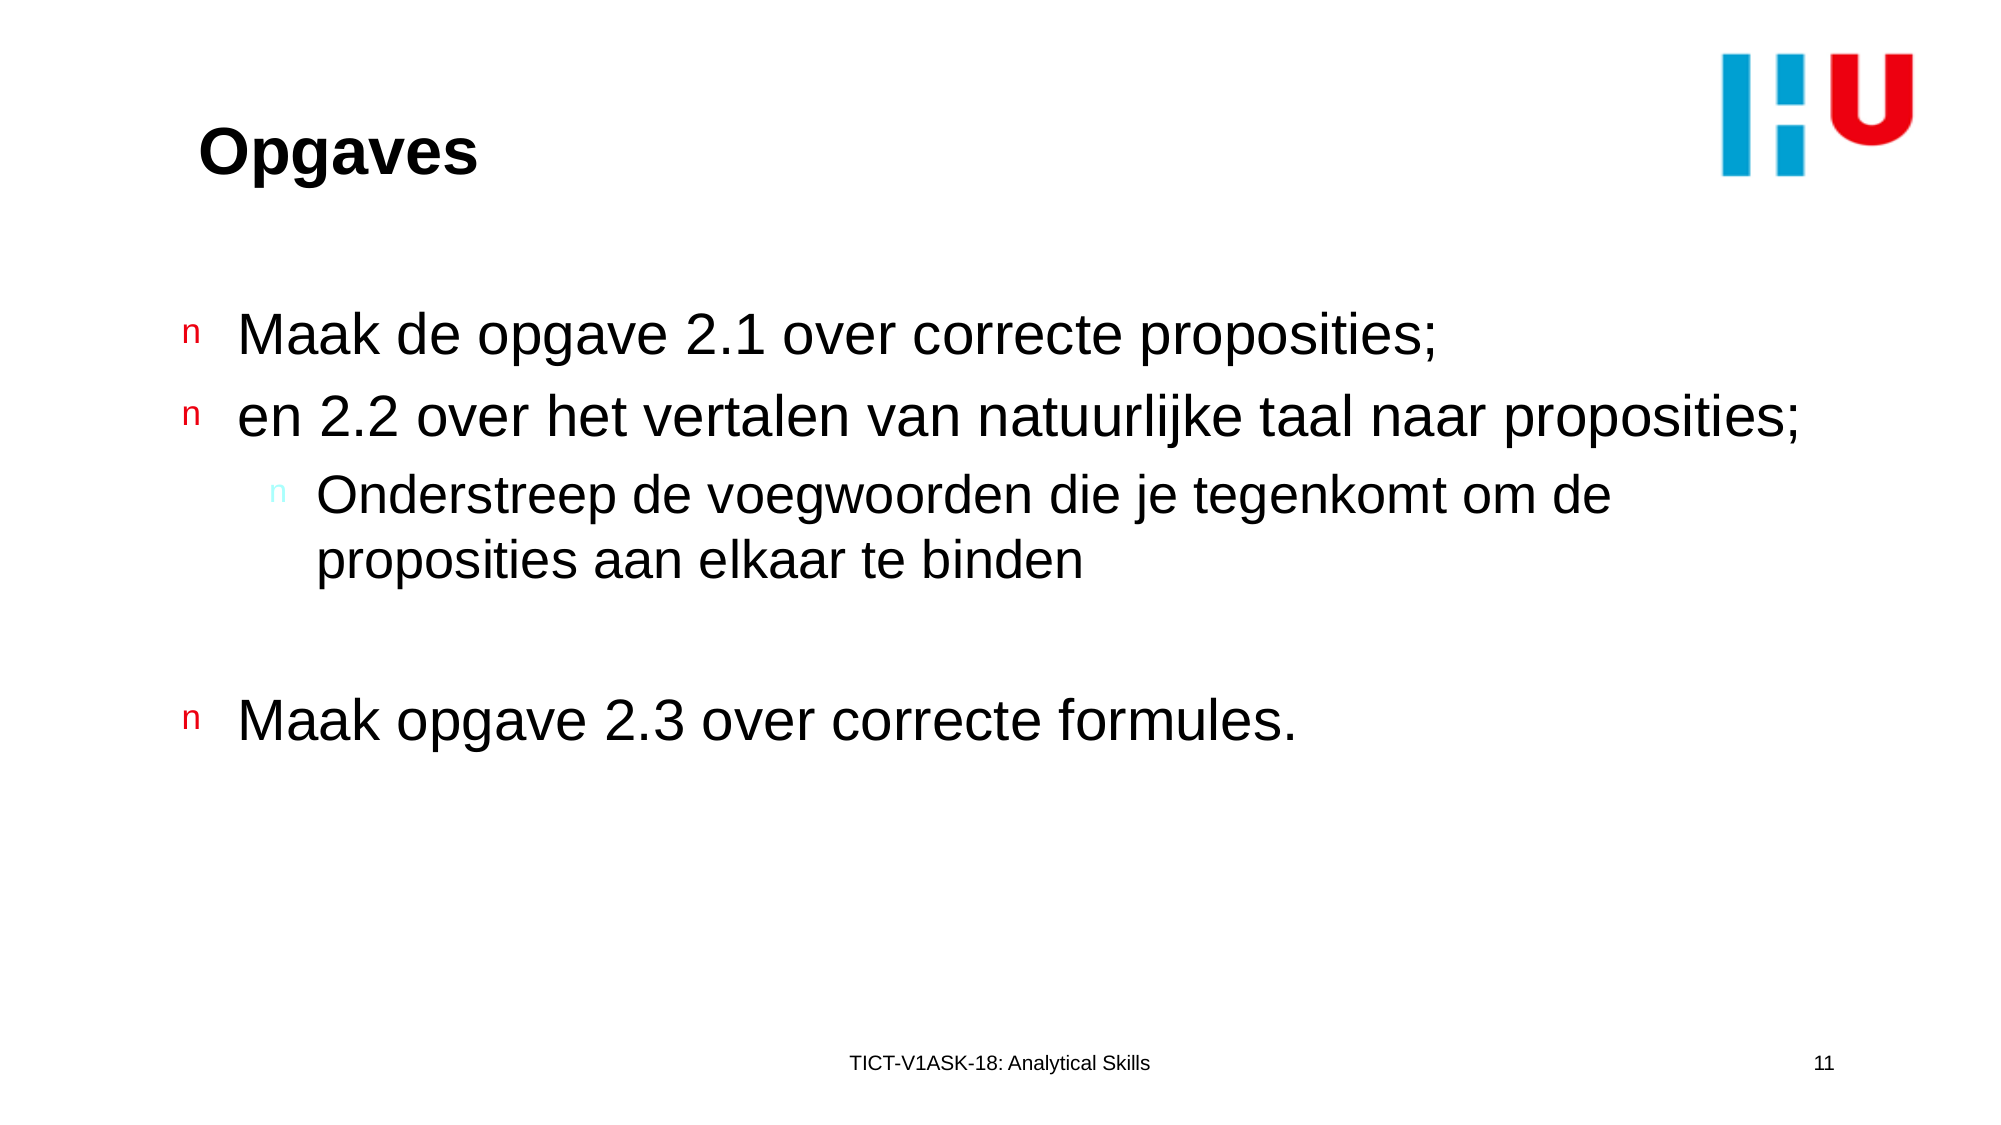

# Opgaves
Maak de opgave 2.1 over correcte proposities;
en 2.2 over het vertalen van natuurlijke taal naar proposities;
Onderstreep de voegwoorden die je tegenkomt om de proposities aan elkaar te binden

Maak opgave 2.3 over correcte formules.
TICT-V1ASK-18: Analytical Skills
11